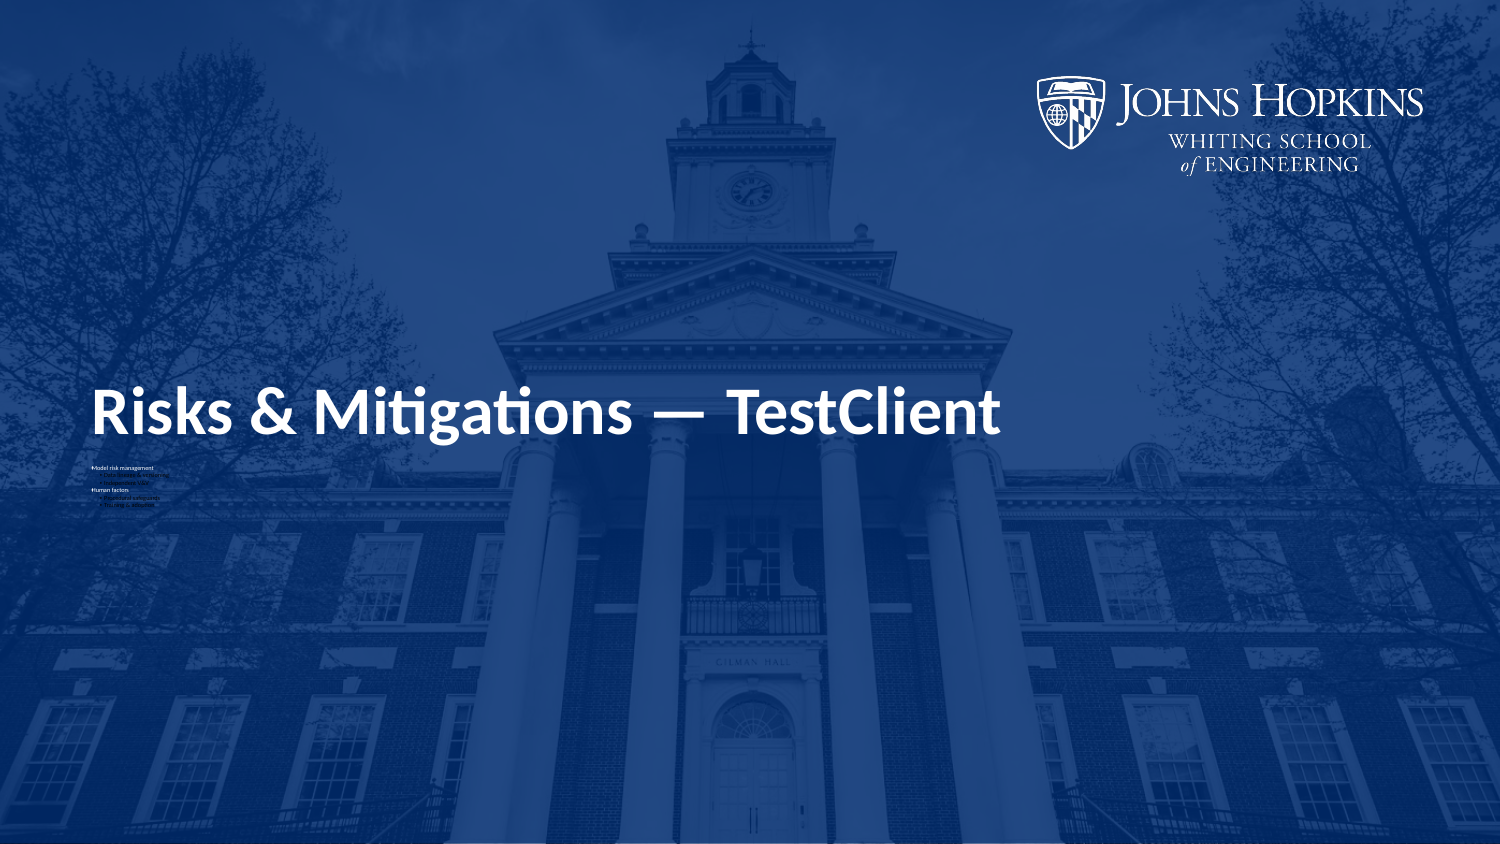

# Risks & Mitigations — TestClient
Model risk management
Data lineage & versioning
Independent V&V
Human factors
Procedural safeguards
Training & adoption